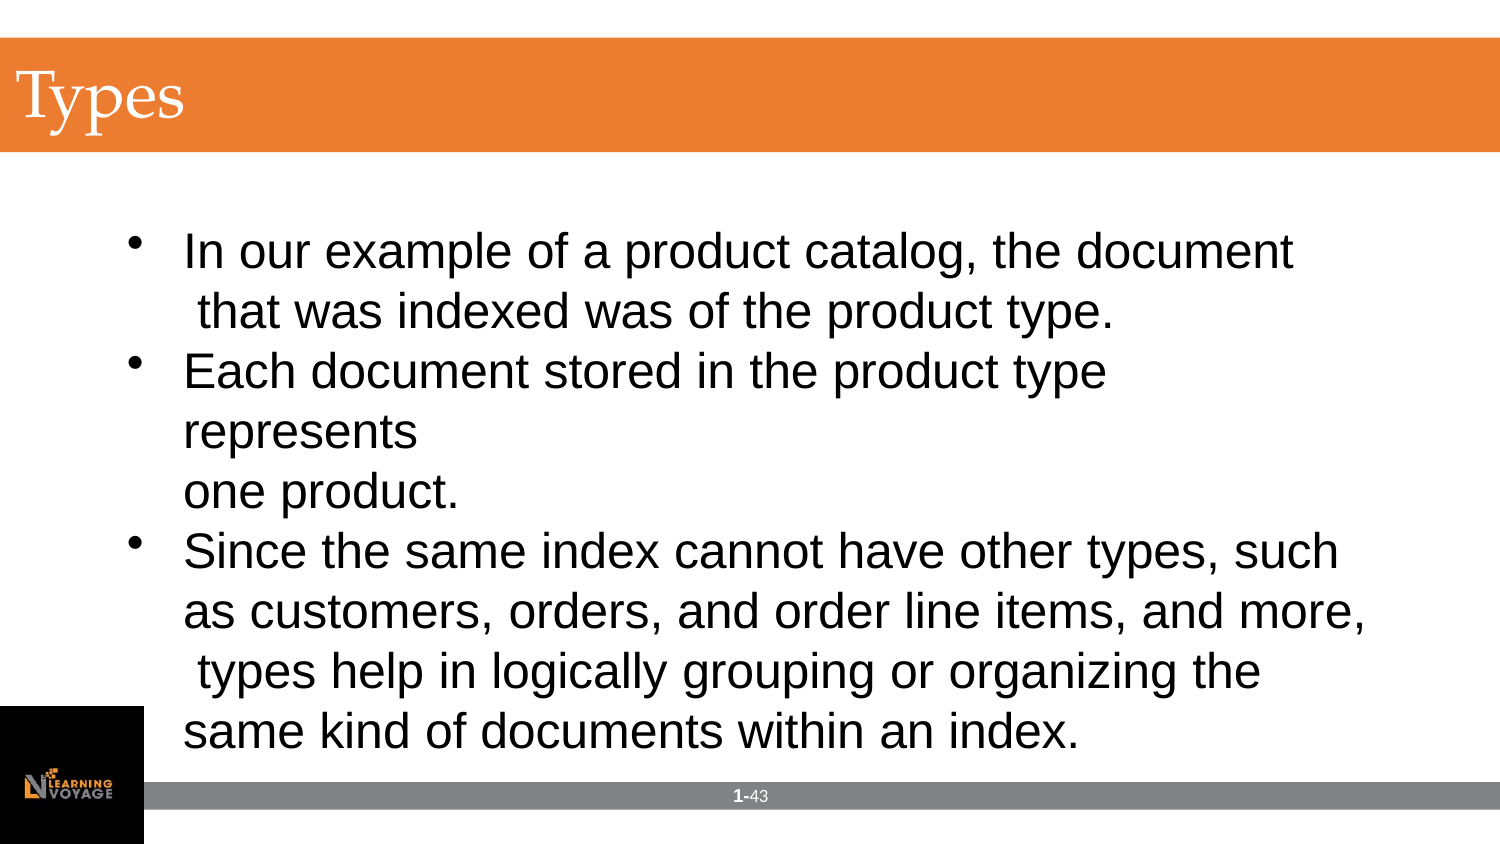

# Types
In our example of a product catalog, the document  that was indexed was of the product type.
Each document stored in the product type represents
one product.
Since the same index cannot have other types, such  as customers, orders, and order line items, and more,  types help in logically grouping or organizing the  same kind of documents within an index.
1-43